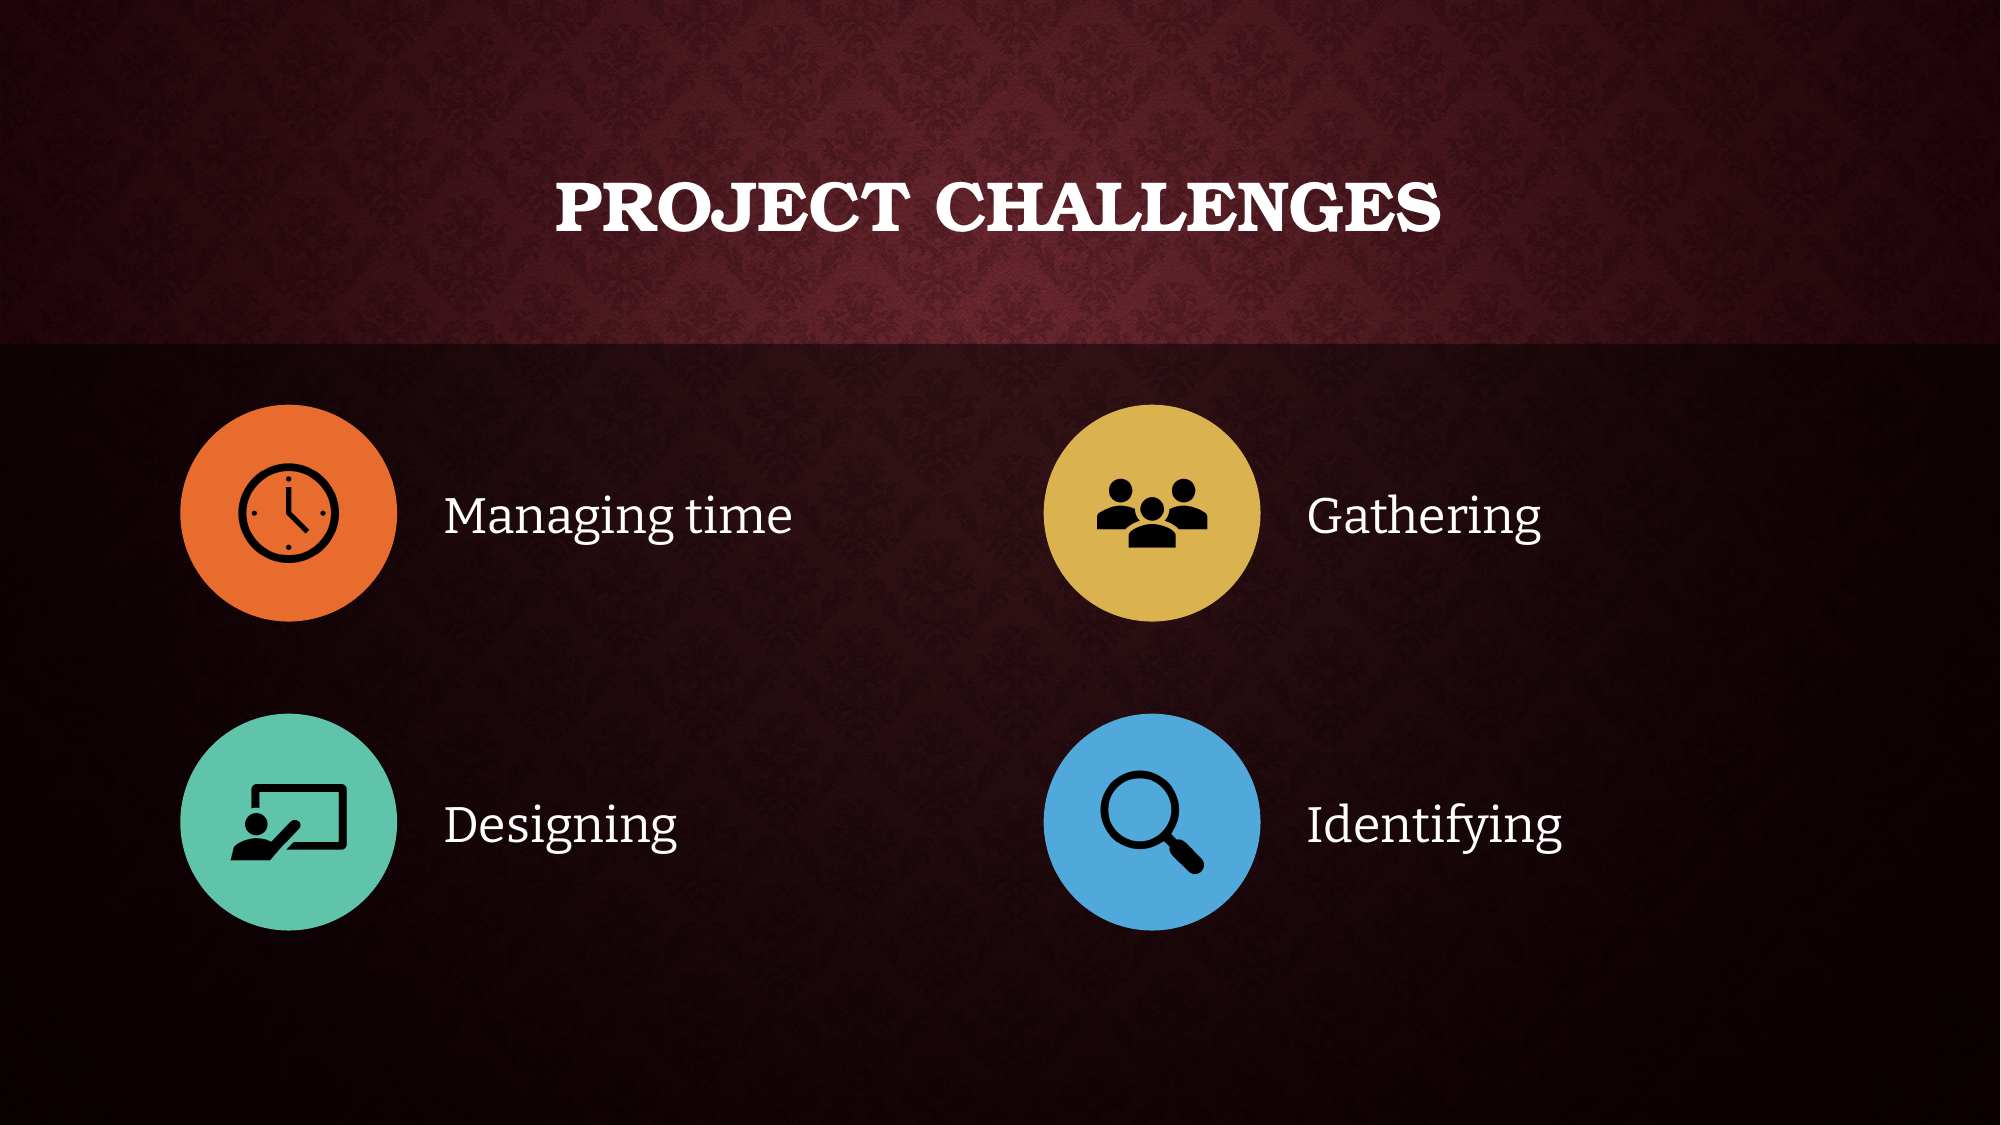

# PROJECT CHALLENGES

Managing time
Gathering
Designing
Identifying